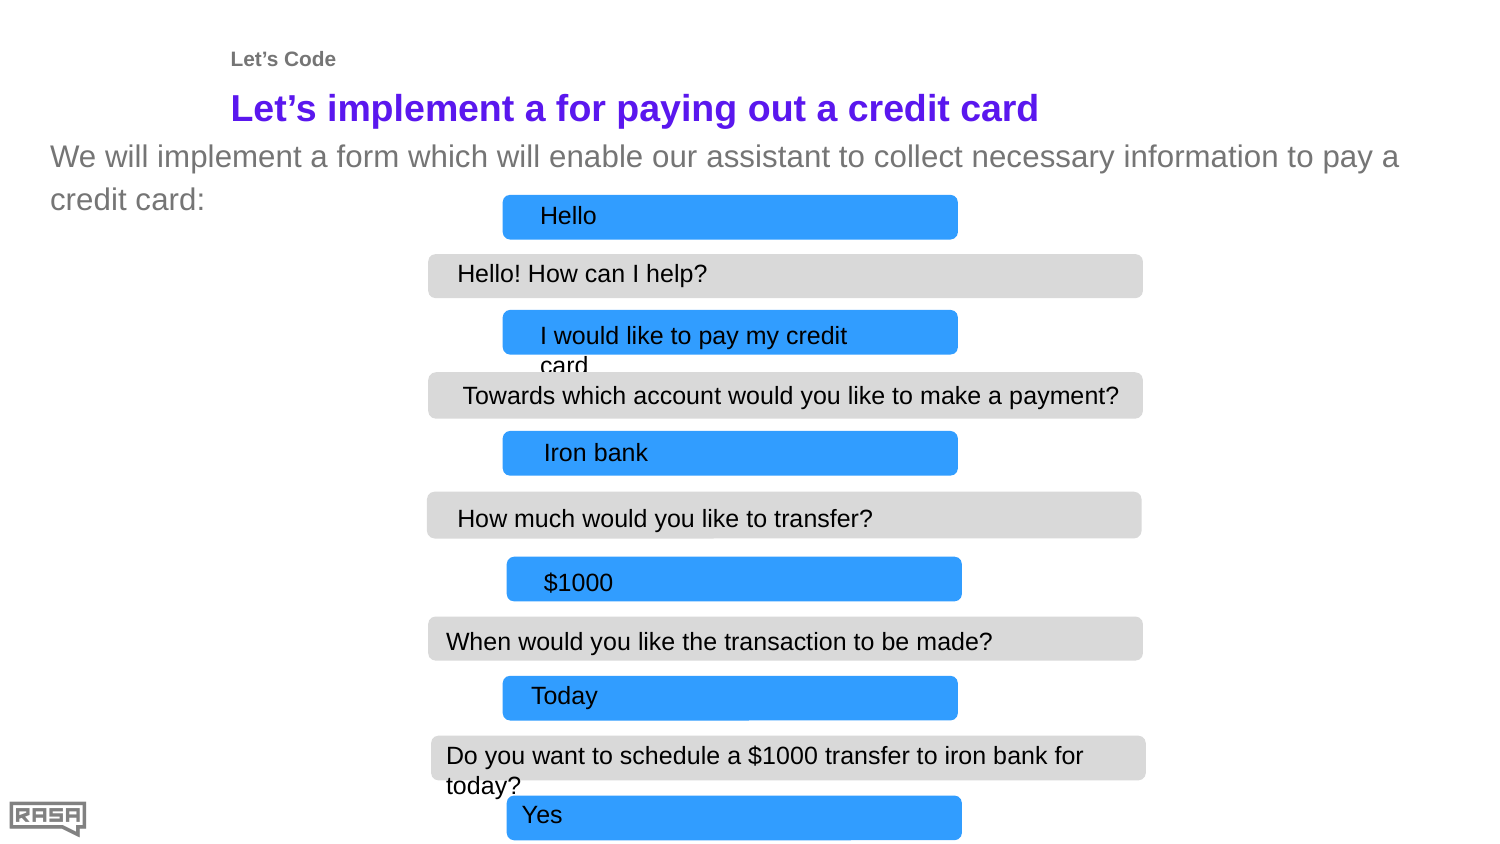

Let’s Code
# Let’s implement a for paying out a credit card
We will implement a form which will enable our assistant to collect necessary information to pay a credit card:
Hello

Hello! How can I help?

I would like to pay my credit card

Towards which account would you like to make a payment?

Iron bank

How much would you like to transfer?

$1000

When would you like the transaction to be made?

Today

Do you want to schedule a $1000 transfer to iron bank for today?

Yes